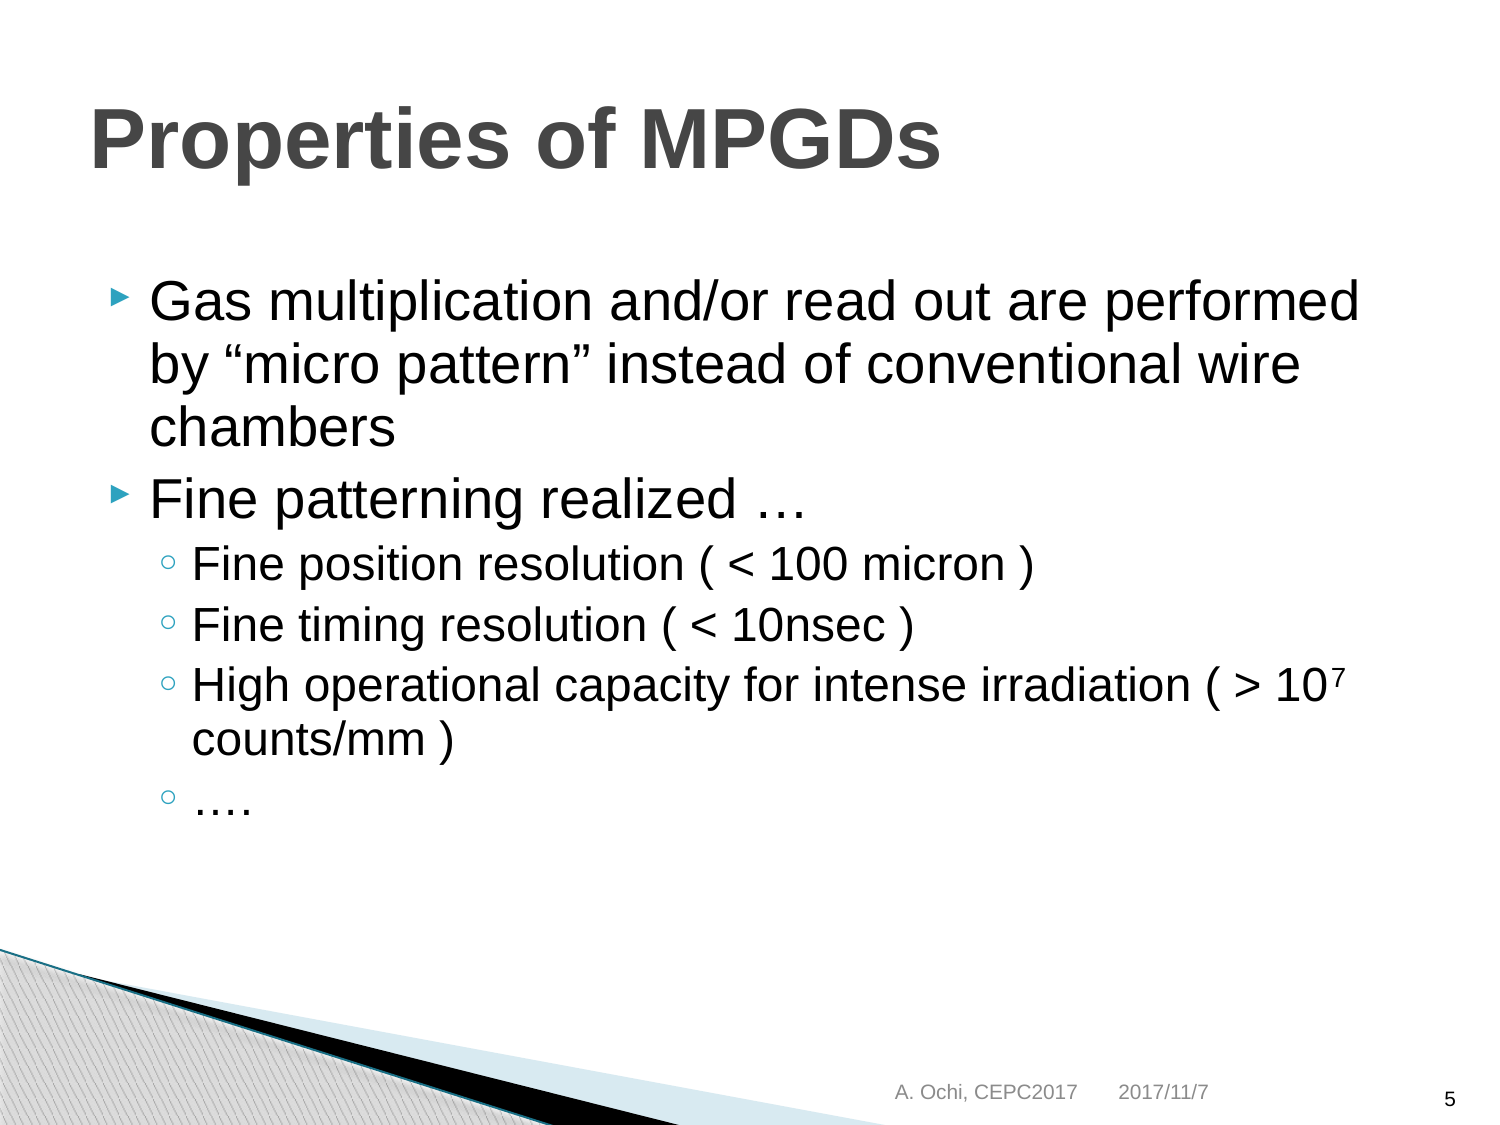

# Properties of MPGDs
Gas multiplication and/or read out are performed by “micro pattern” instead of conventional wire chambers
Fine patterning realized …
Fine position resolution ( < 100 micron )
Fine timing resolution ( < 10nsec )
High operational capacity for intense irradiation ( > 107 counts/mm )
….
2017/11/7
5
A. Ochi, CEPC2017